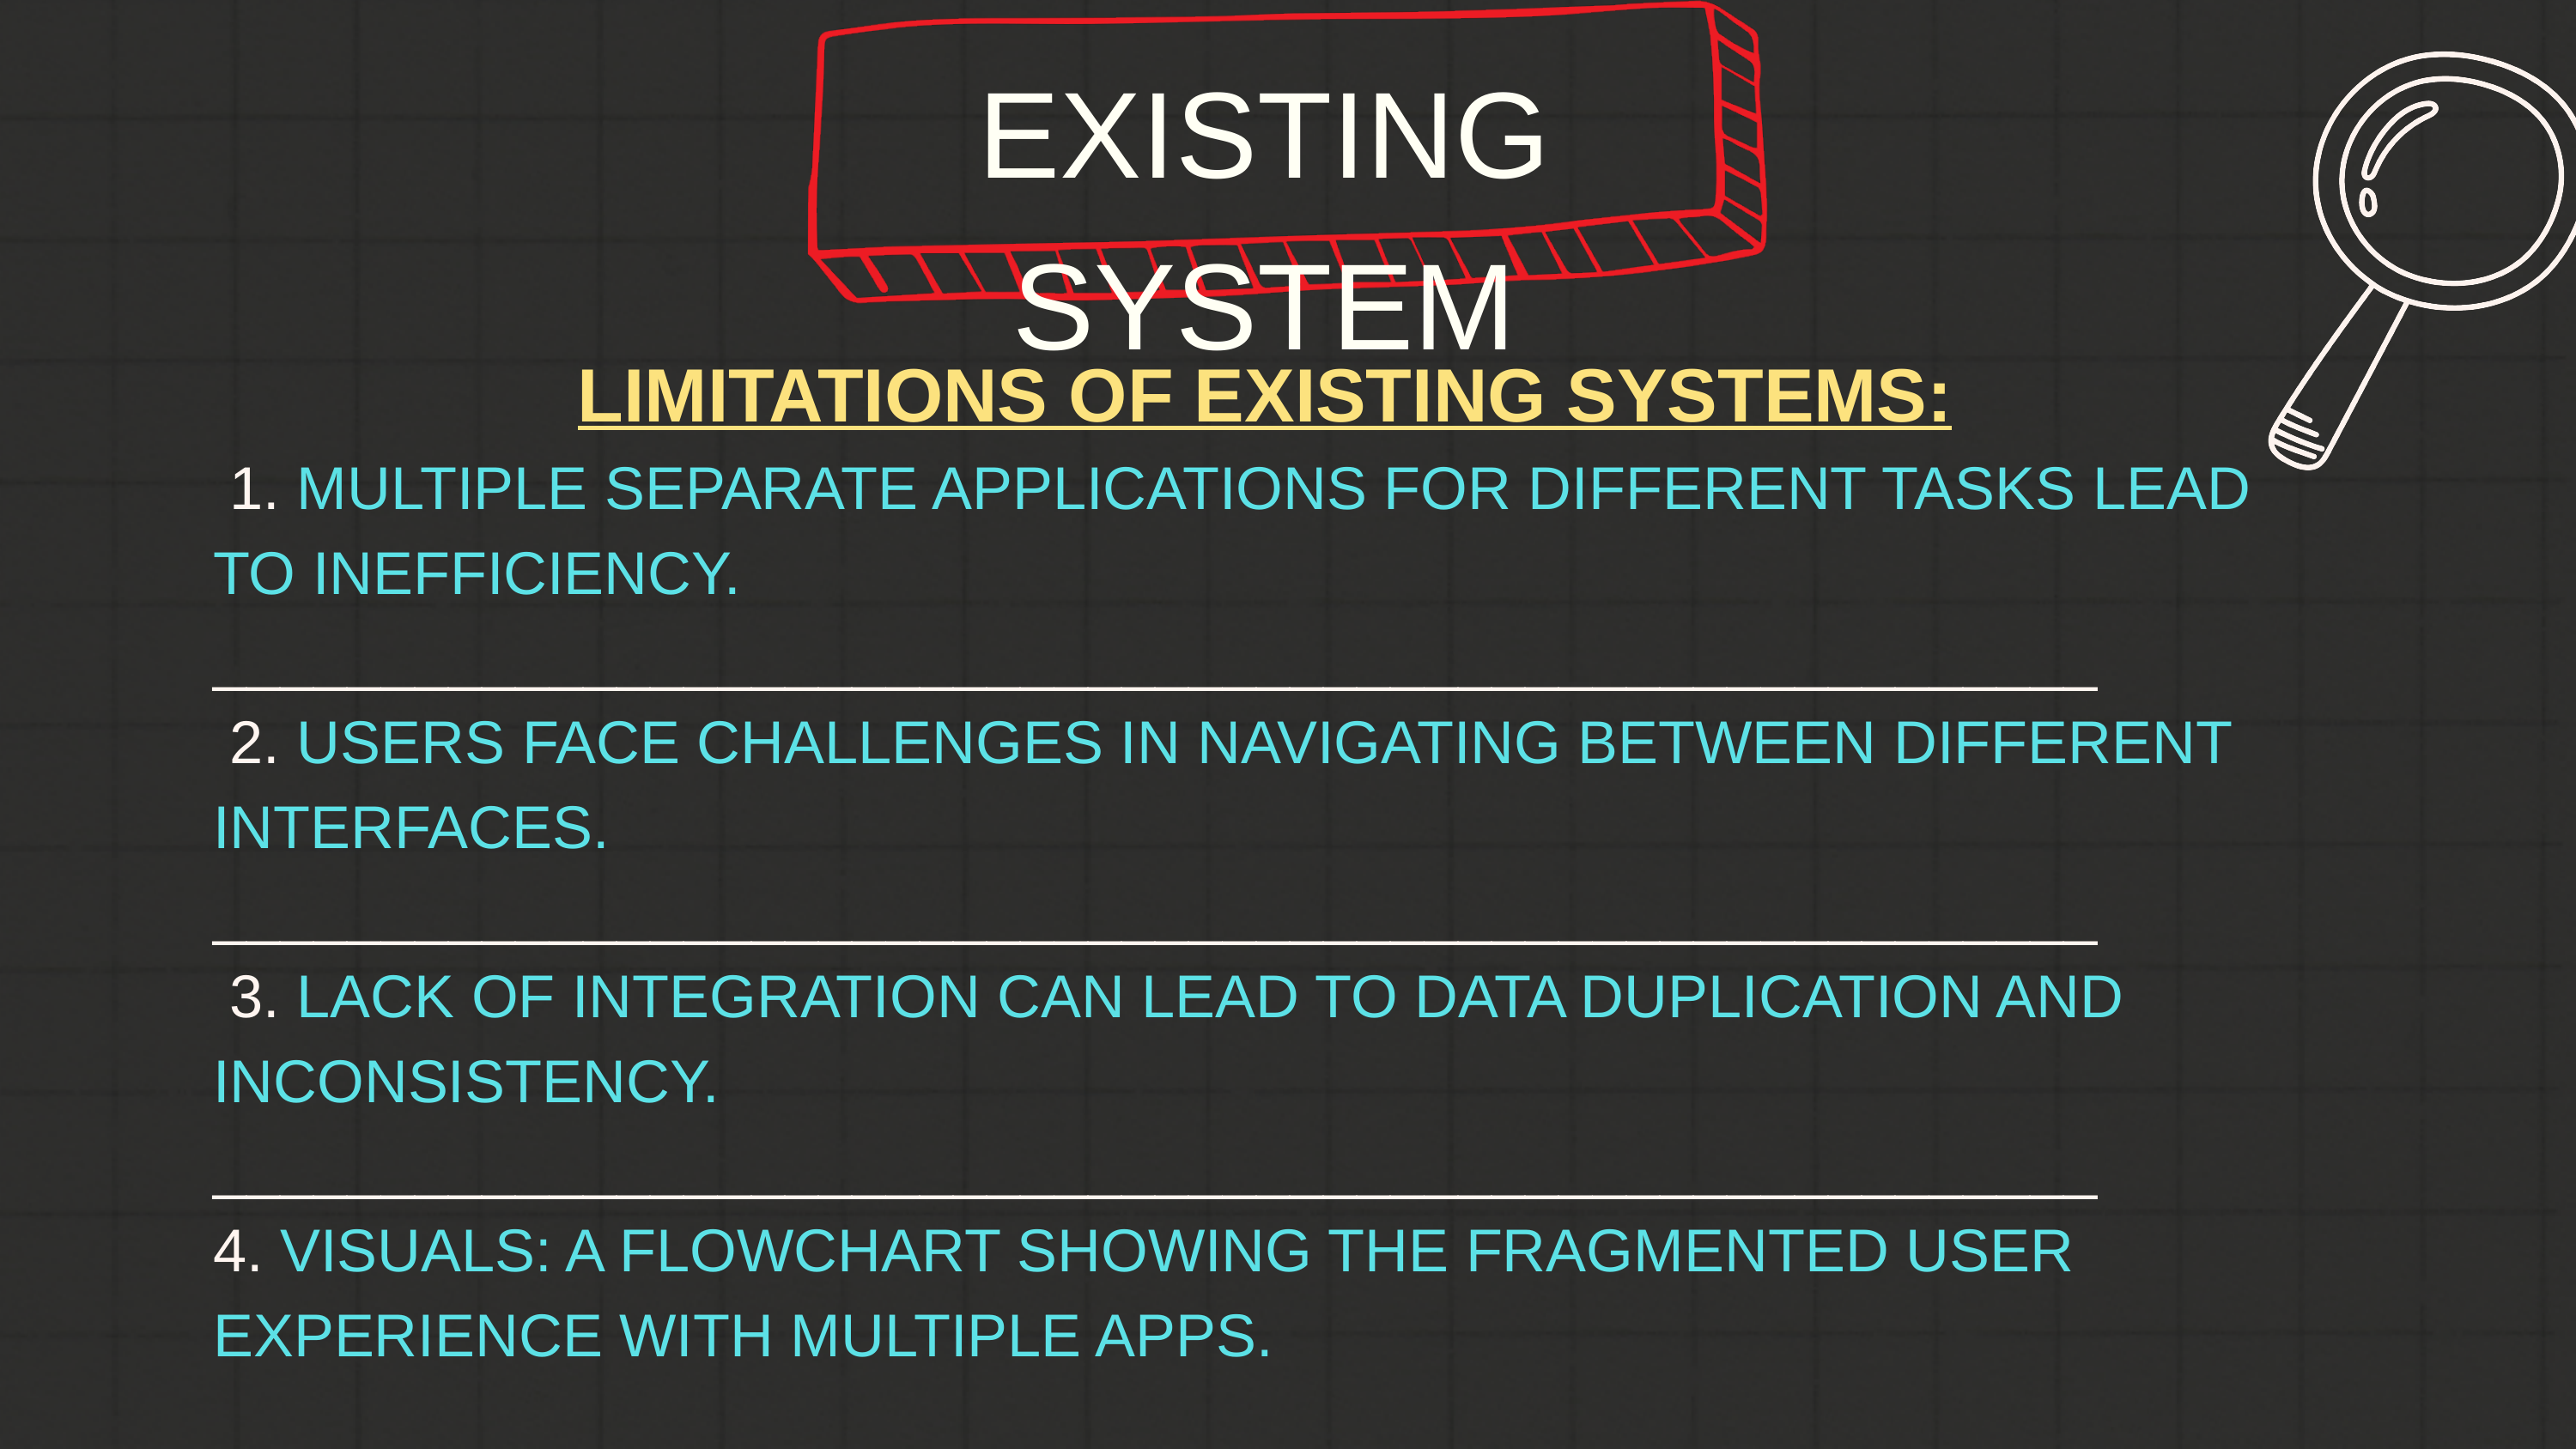

EXISTING SYSTEM

LIMITATIONS OF EXISTING SYSTEMS:
 1. MULTIPLE SEPARATE APPLICATIONS FOR DIFFERENT TASKS LEAD TO INEFFICIENCY.
________________________________________________________
 2. USERS FACE CHALLENGES IN NAVIGATING BETWEEN DIFFERENT INTERFACES.
________________________________________________________
 3. LACK OF INTEGRATION CAN LEAD TO DATA DUPLICATION AND INCONSISTENCY.
________________________________________________________
4. VISUALS: A FLOWCHART SHOWING THE FRAGMENTED USER EXPERIENCE WITH MULTIPLE APPS.